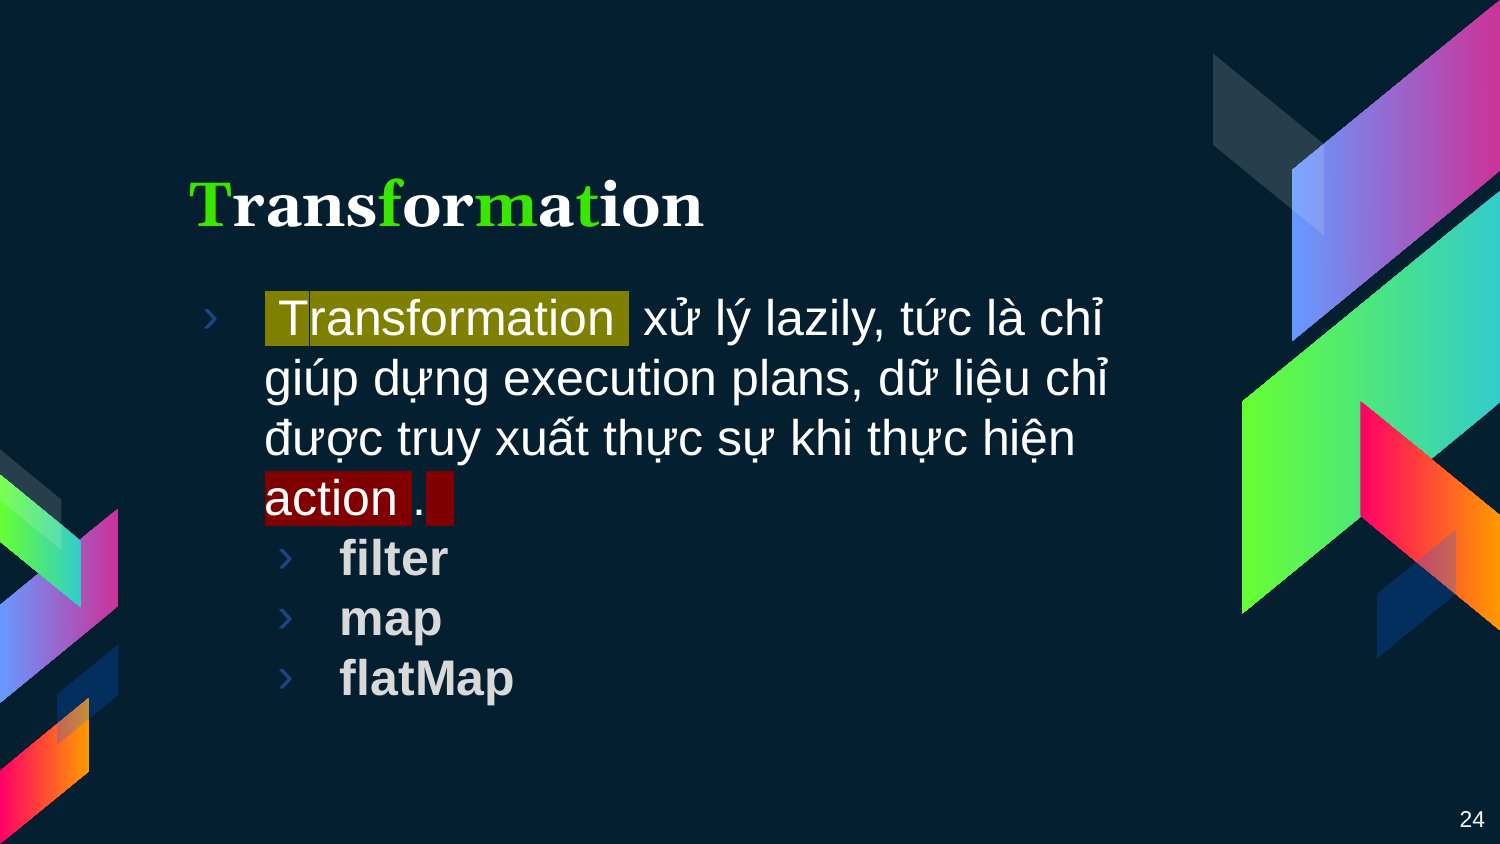

# Transformation
 Transformation  xử lý lazily, tức là chỉ giúp dựng execution plans, dữ liệu chỉ được truy xuất thực sự khi thực hiện   action .
filter
map
flatMap
24